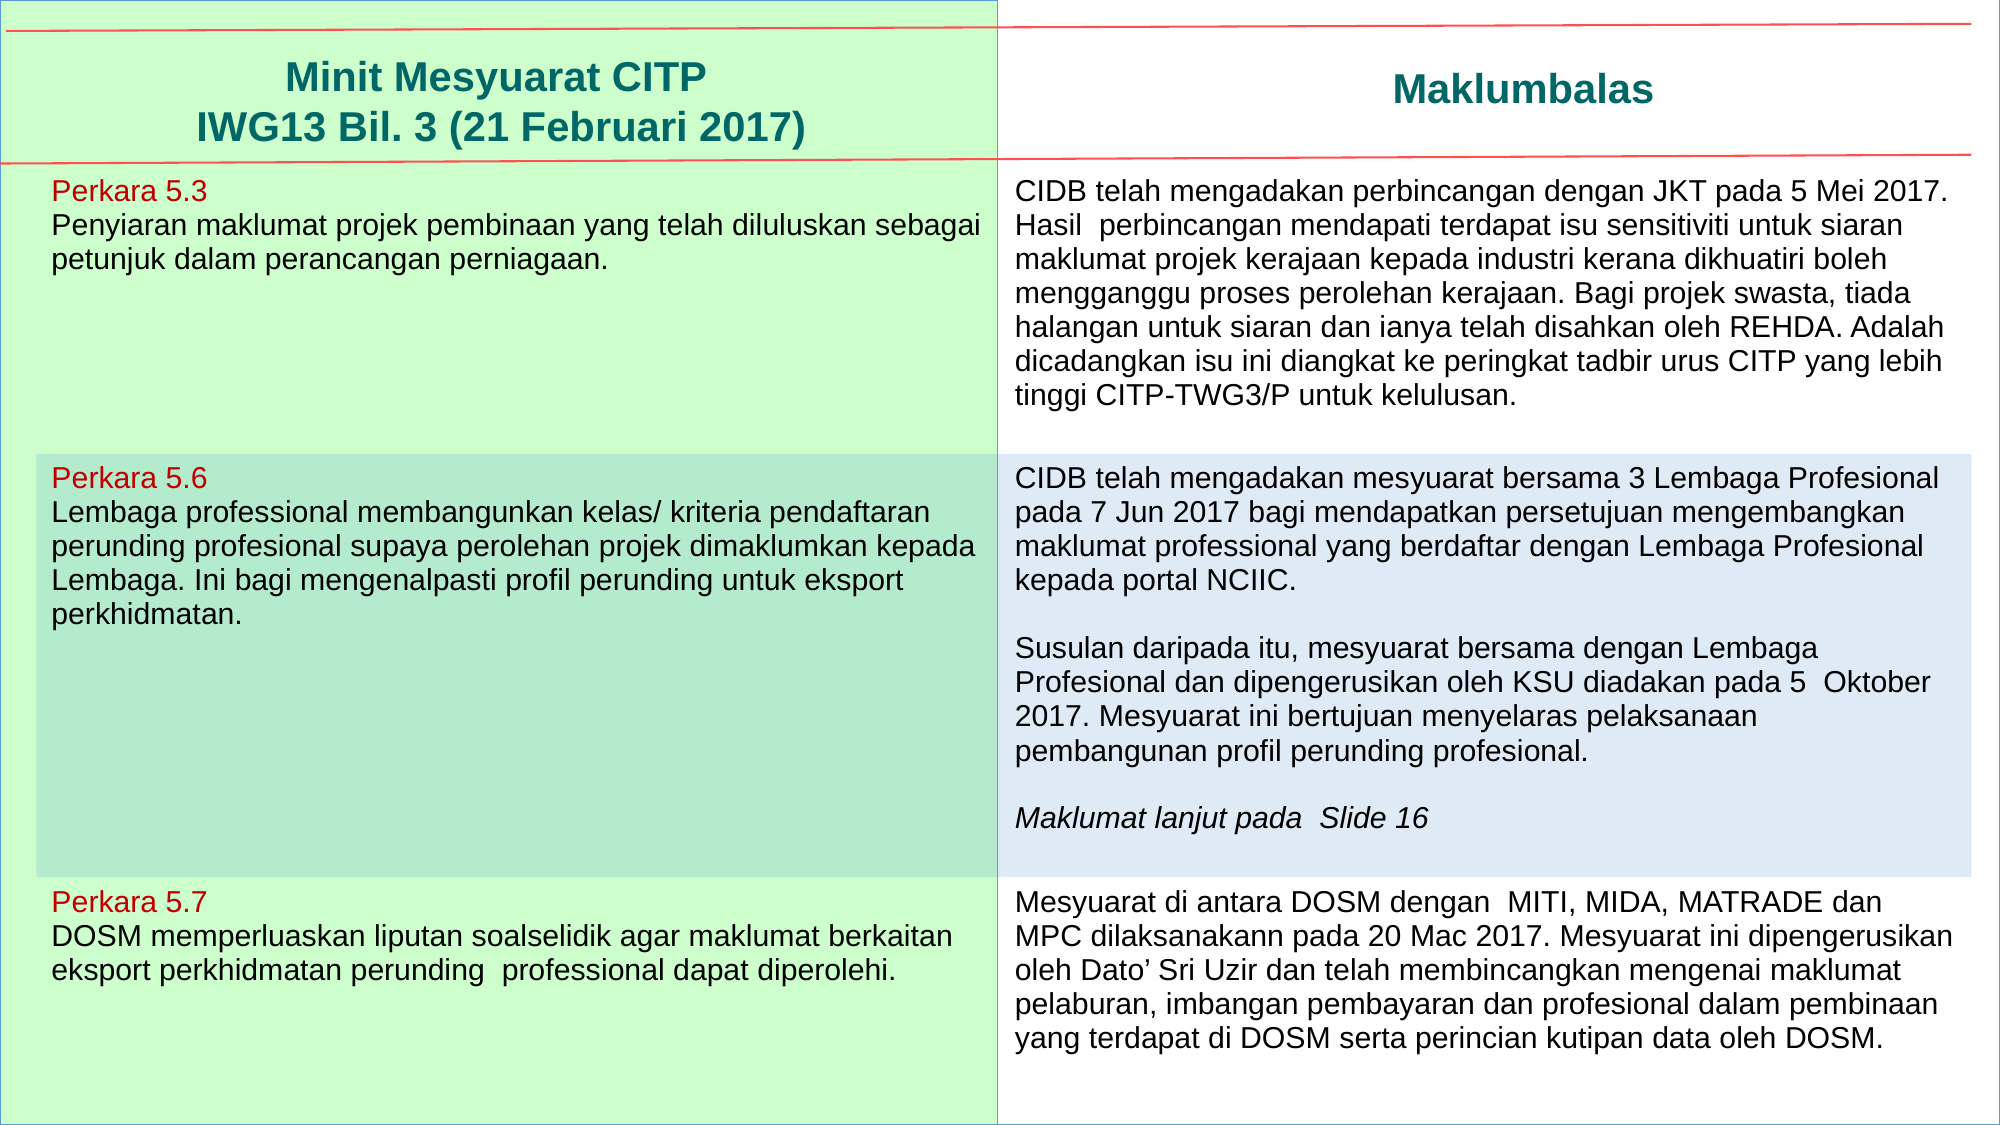

Minit Mesyuarat CITP
IWG13 Bil. 3 (21 Februari 2017)

Maklumbalas
| Perkara 5.3 Penyiaran maklumat projek pembinaan yang telah diluluskan sebagai petunjuk dalam perancangan perniagaan. | CIDB telah mengadakan perbincangan dengan JKT pada 5 Mei 2017. Hasil perbincangan mendapati terdapat isu sensitiviti untuk siaran maklumat projek kerajaan kepada industri kerana dikhuatiri boleh mengganggu proses perolehan kerajaan. Bagi projek swasta, tiada halangan untuk siaran dan ianya telah disahkan oleh REHDA. Adalah dicadangkan isu ini diangkat ke peringkat tadbir urus CITP yang lebih tinggi CITP-TWG3/P untuk kelulusan. |
| --- | --- |
| Perkara 5.6 Lembaga professional membangunkan kelas/ kriteria pendaftaran perunding profesional supaya perolehan projek dimaklumkan kepada Lembaga. Ini bagi mengenalpasti profil perunding untuk eksport perkhidmatan. | CIDB telah mengadakan mesyuarat bersama 3 Lembaga Profesional pada 7 Jun 2017 bagi mendapatkan persetujuan mengembangkan maklumat professional yang berdaftar dengan Lembaga Profesional kepada portal NCIIC. Susulan daripada itu, mesyuarat bersama dengan Lembaga Profesional dan dipengerusikan oleh KSU diadakan pada 5 Oktober 2017. Mesyuarat ini bertujuan menyelaras pelaksanaan pembangunan profil perunding profesional. Maklumat lanjut pada Slide 16 |
| Perkara 5.7 DOSM memperluaskan liputan soalselidik agar maklumat berkaitan eksport perkhidmatan perunding professional dapat diperolehi. | Mesyuarat di antara DOSM dengan MITI, MIDA, MATRADE dan MPC dilaksanakann pada 20 Mac 2017. Mesyuarat ini dipengerusikan oleh Dato’ Sri Uzir dan telah membincangkan mengenai maklumat pelaburan, imbangan pembayaran dan profesional dalam pembinaan yang terdapat di DOSM serta perincian kutipan data oleh DOSM. |